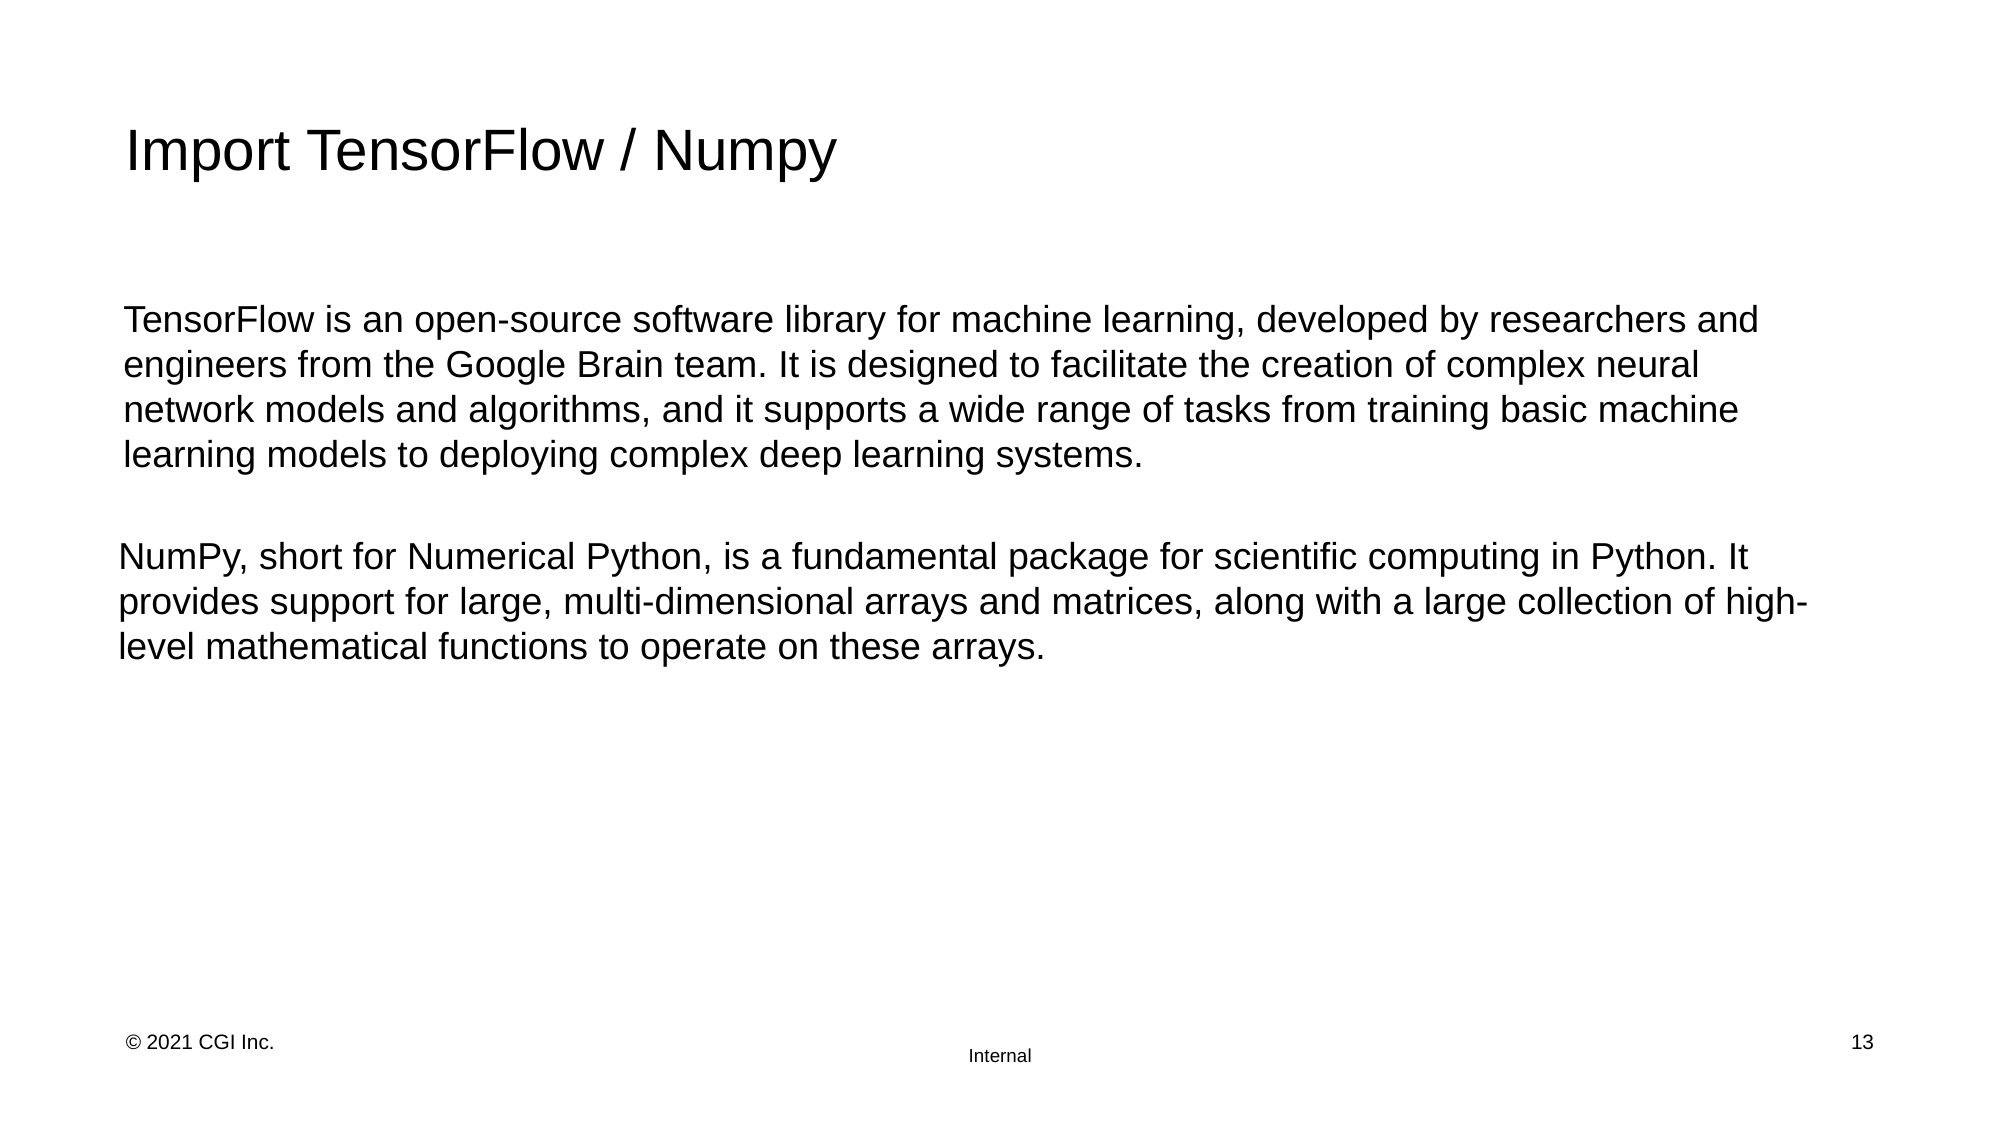

# Import TensorFlow / Numpy
TensorFlow is an open-source software library for machine learning, developed by researchers and engineers from the Google Brain team. It is designed to facilitate the creation of complex neural network models and algorithms, and it supports a wide range of tasks from training basic machine learning models to deploying complex deep learning systems.
NumPy, short for Numerical Python, is a fundamental package for scientific computing in Python. It provides support for large, multi-dimensional arrays and matrices, along with a large collection of high-level mathematical functions to operate on these arrays.
13